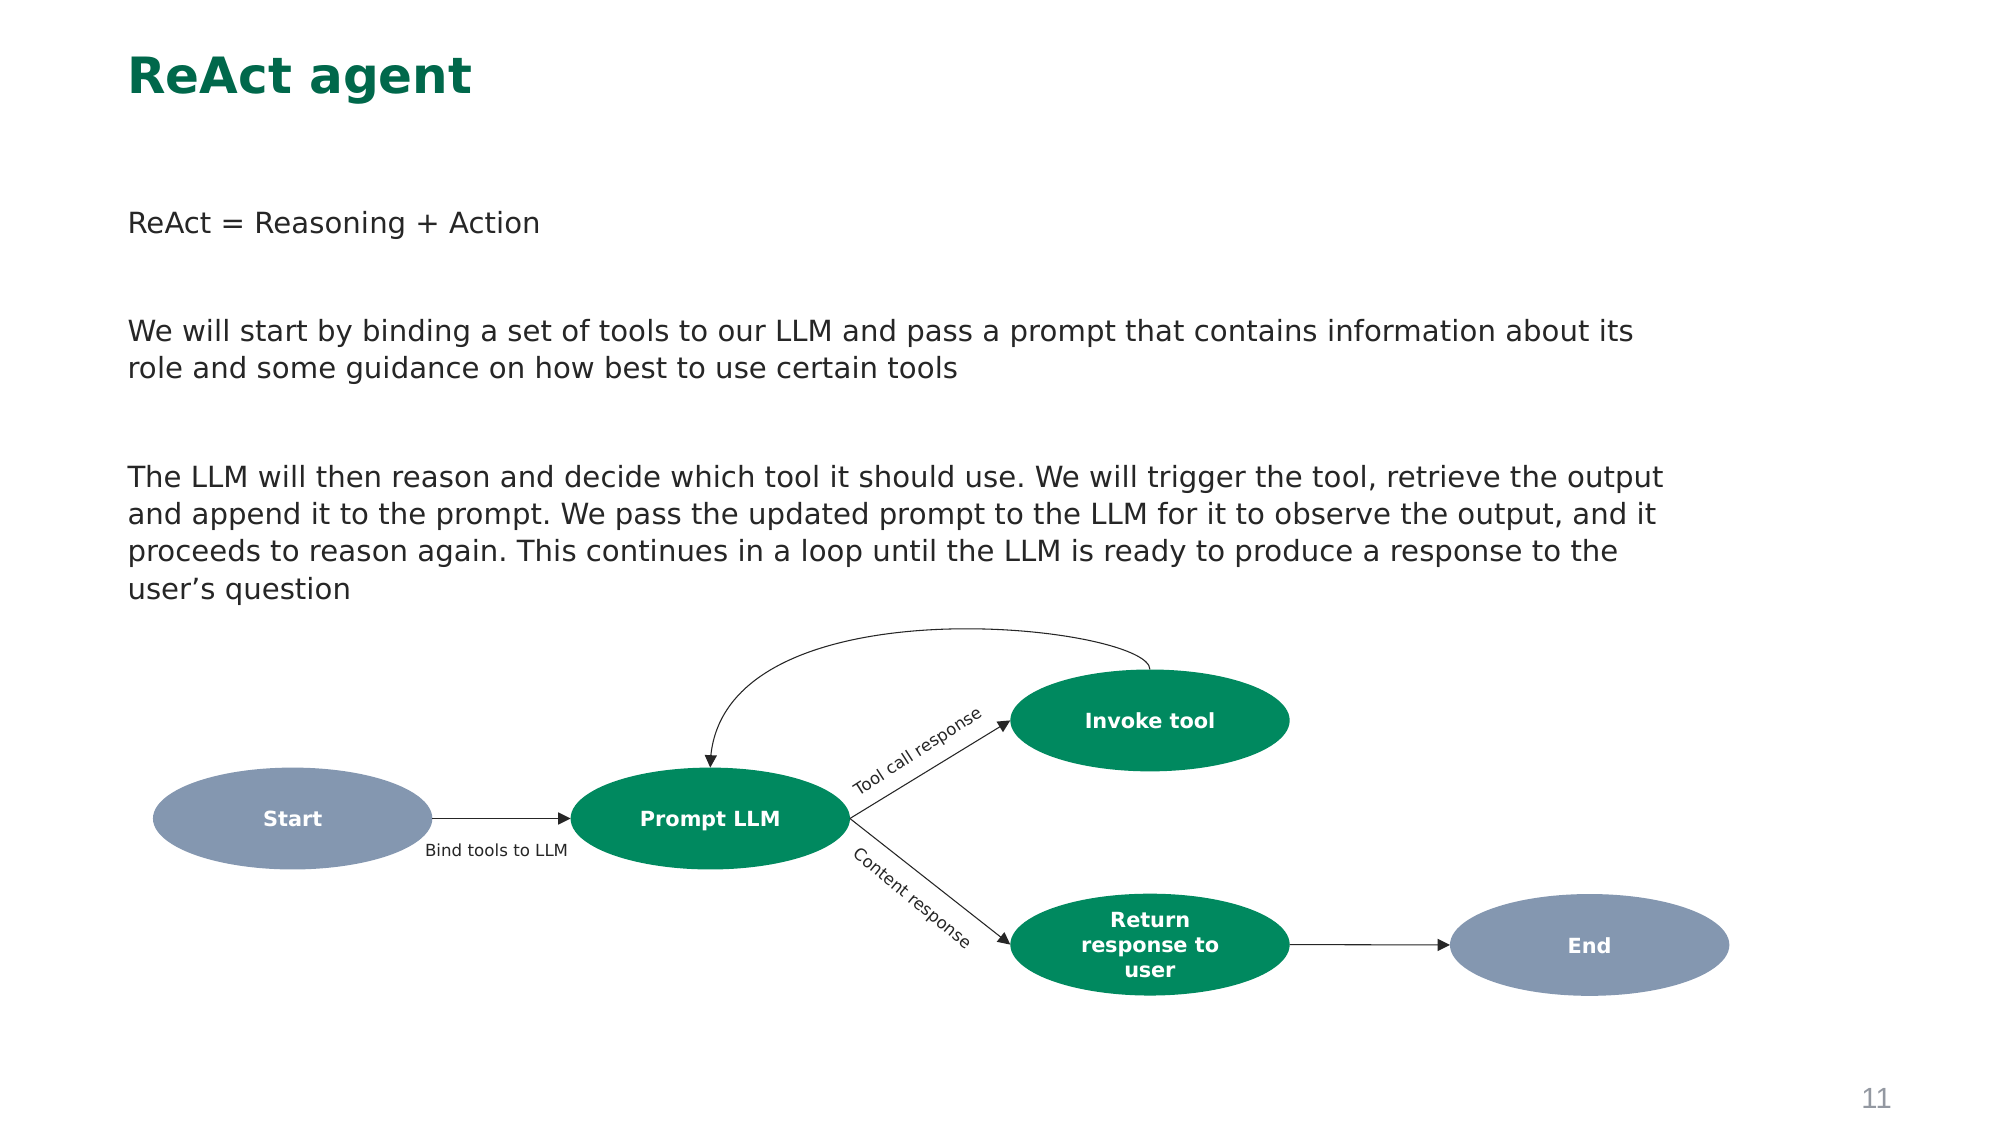

# ReAct agent
ReAct = Reasoning + Action

We will start by binding a set of tools to our LLM and pass a prompt that contains information about its role and some guidance on how best to use certain tools

The LLM will then reason and decide which tool it should use. We will trigger the tool, retrieve the output and append it to the prompt. We pass the updated prompt to the LLM for it to observe the output, and it proceeds to reason again. This continues in a loop until the LLM is ready to produce a response to the user’s question
Invoke tool
Tool call response
Prompt LLM
Start
Bind tools to LLM
Return response to user
End
Content response
11